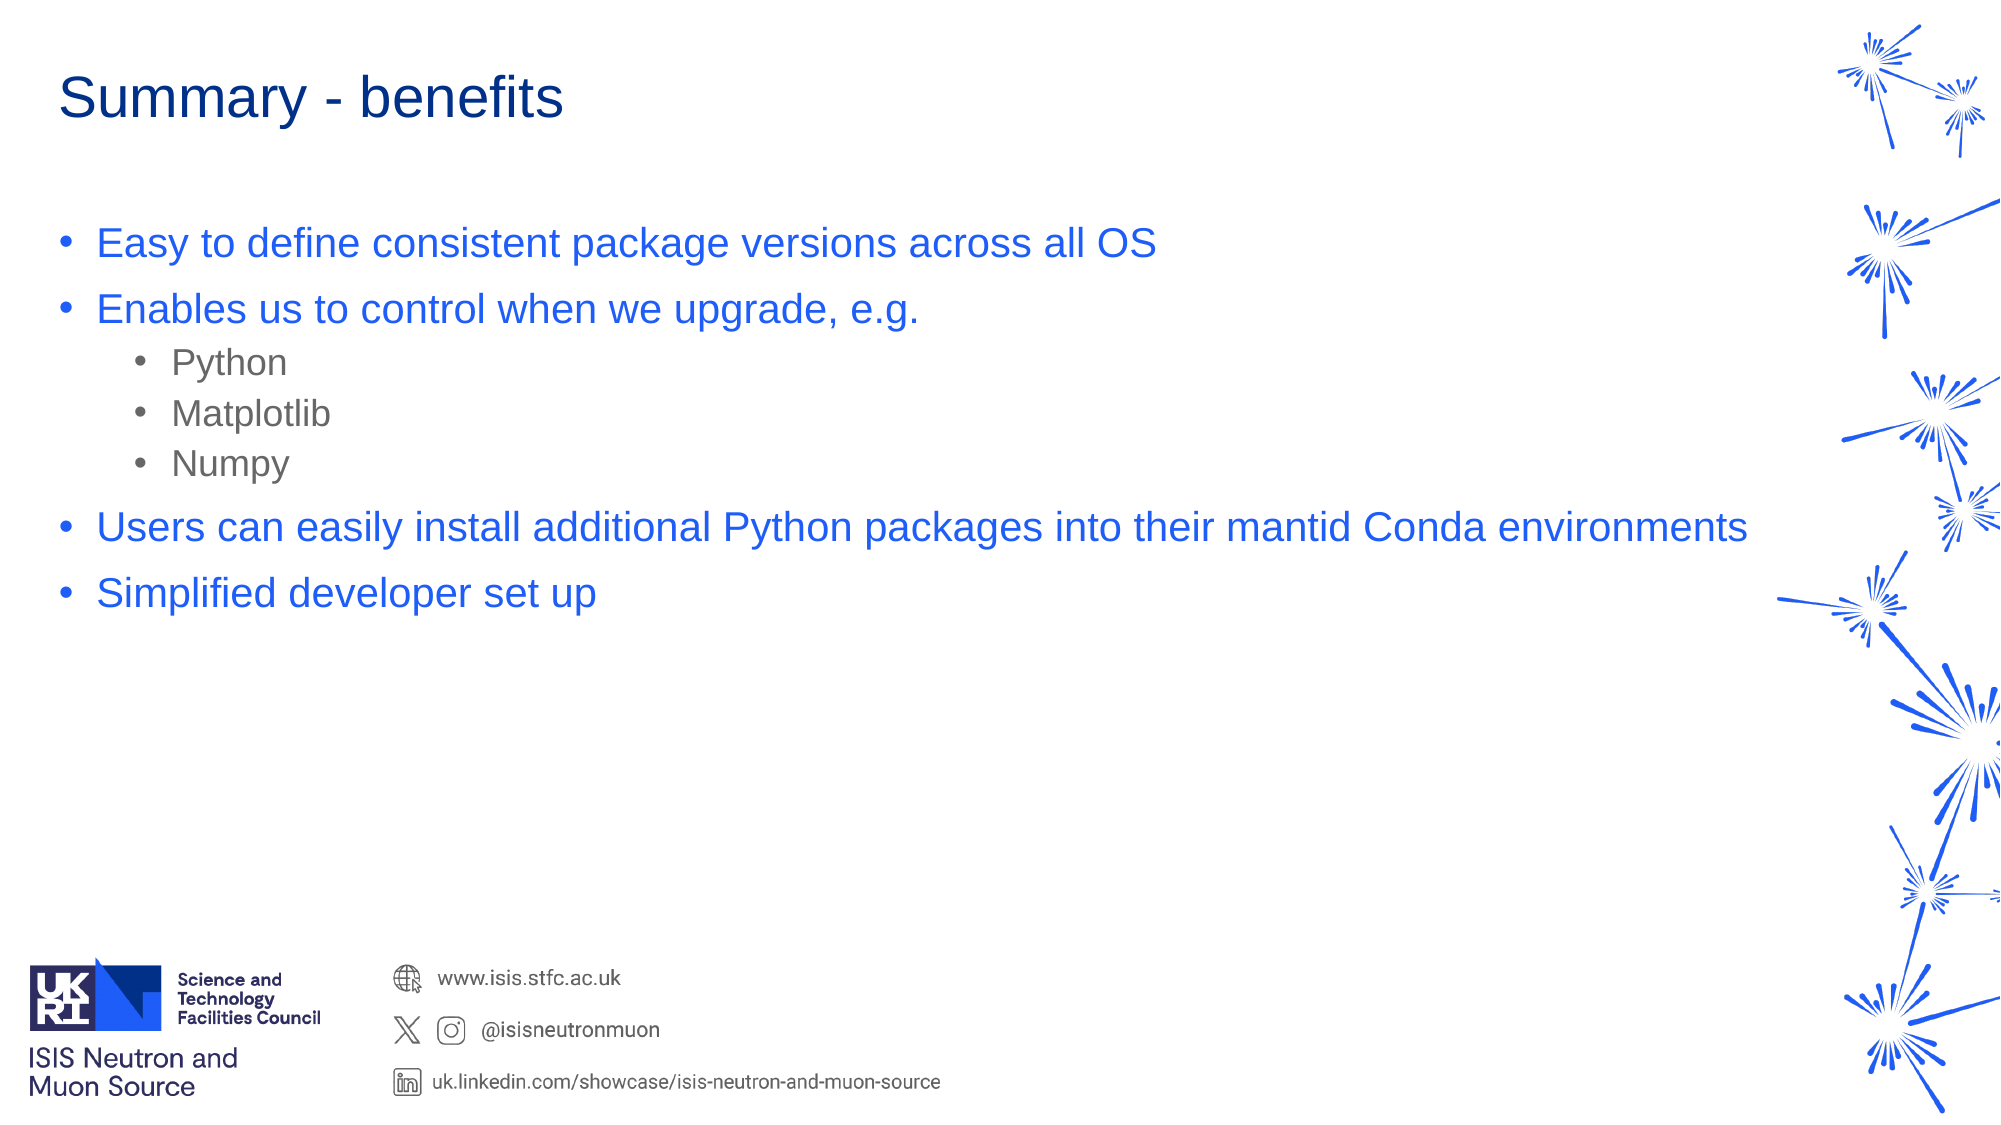

# Summary - benefits
Easy to define consistent package versions across all OS
Enables us to control when we upgrade, e.g.
Python
Matplotlib
Numpy
Users can easily install additional Python packages into their mantid Conda environments
Simplified developer set up